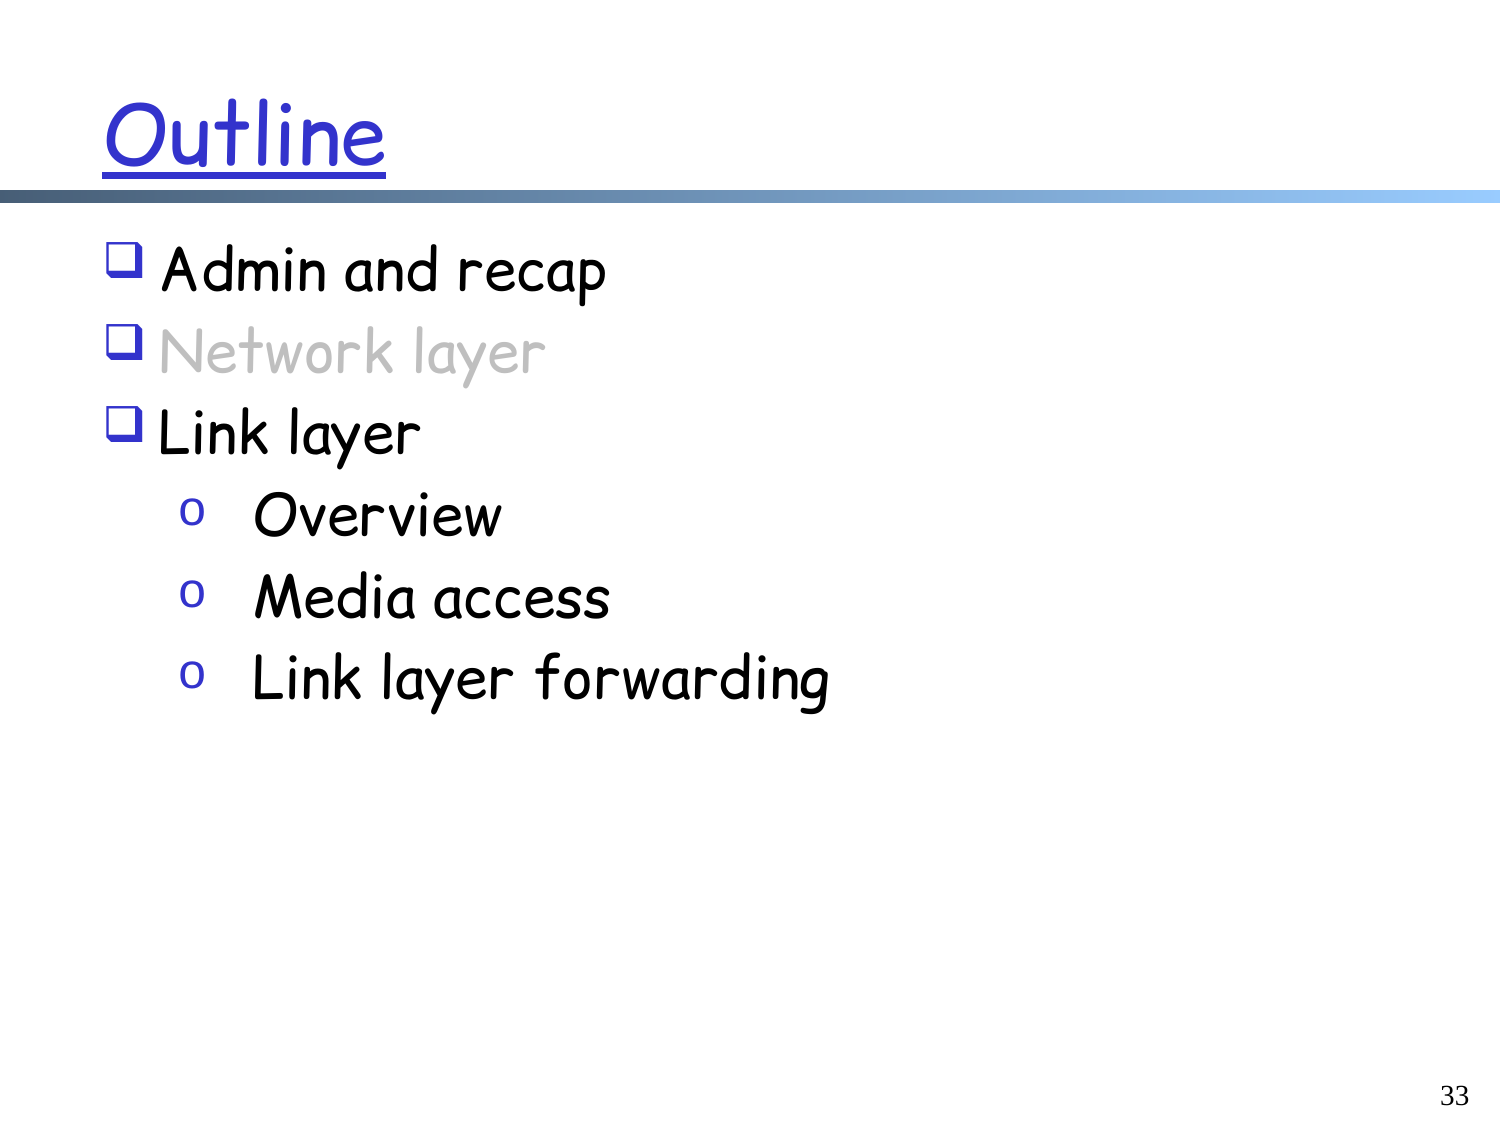

Outline
Admin and recap
Network layer
Link layer
Overview
Media access
Link layer forwarding
33